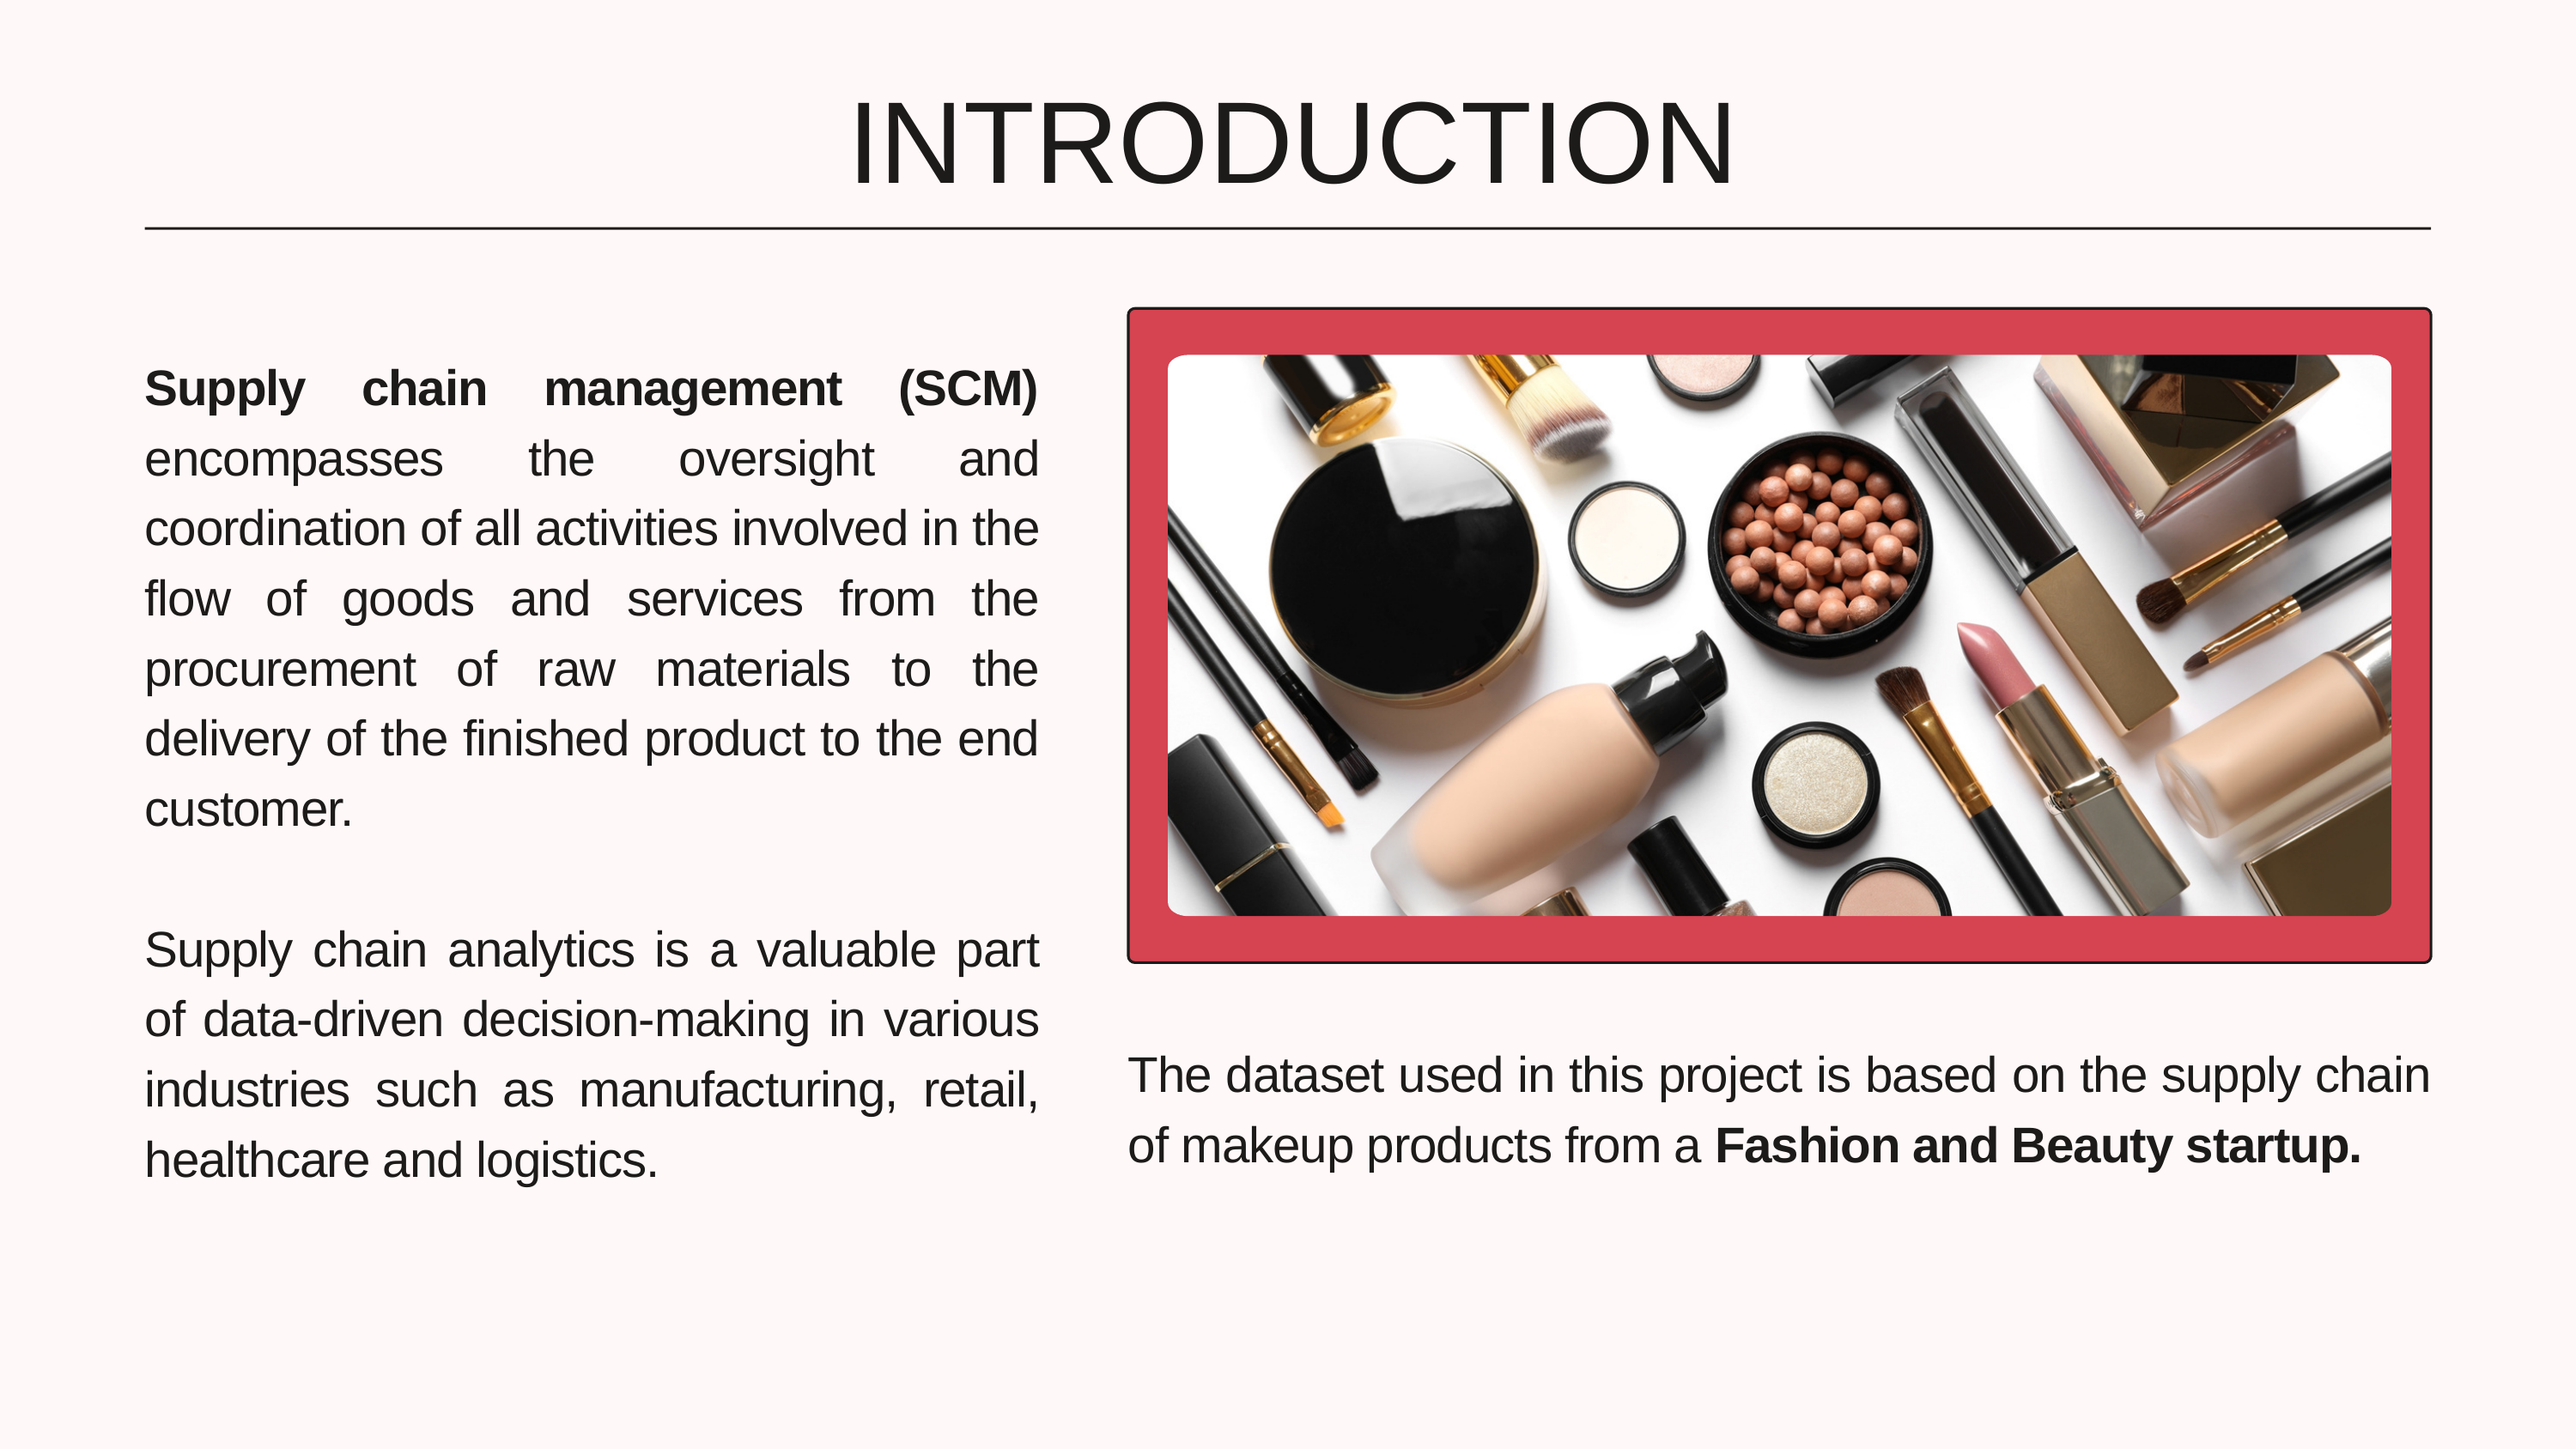

INTRODUCTION

Supply chain management (SCM) encompasses the oversight and coordination of all activities involved in the flow of goods and services from the procurement of raw materials to the delivery of the finished product to the end customer.

Supply chain analytics is a valuable part of data-driven decision-making in various industries such as manufacturing, retail, healthcare and logistics.
The dataset used in this project is based on the supply chain of makeup products from a Fashion and Beauty startup.